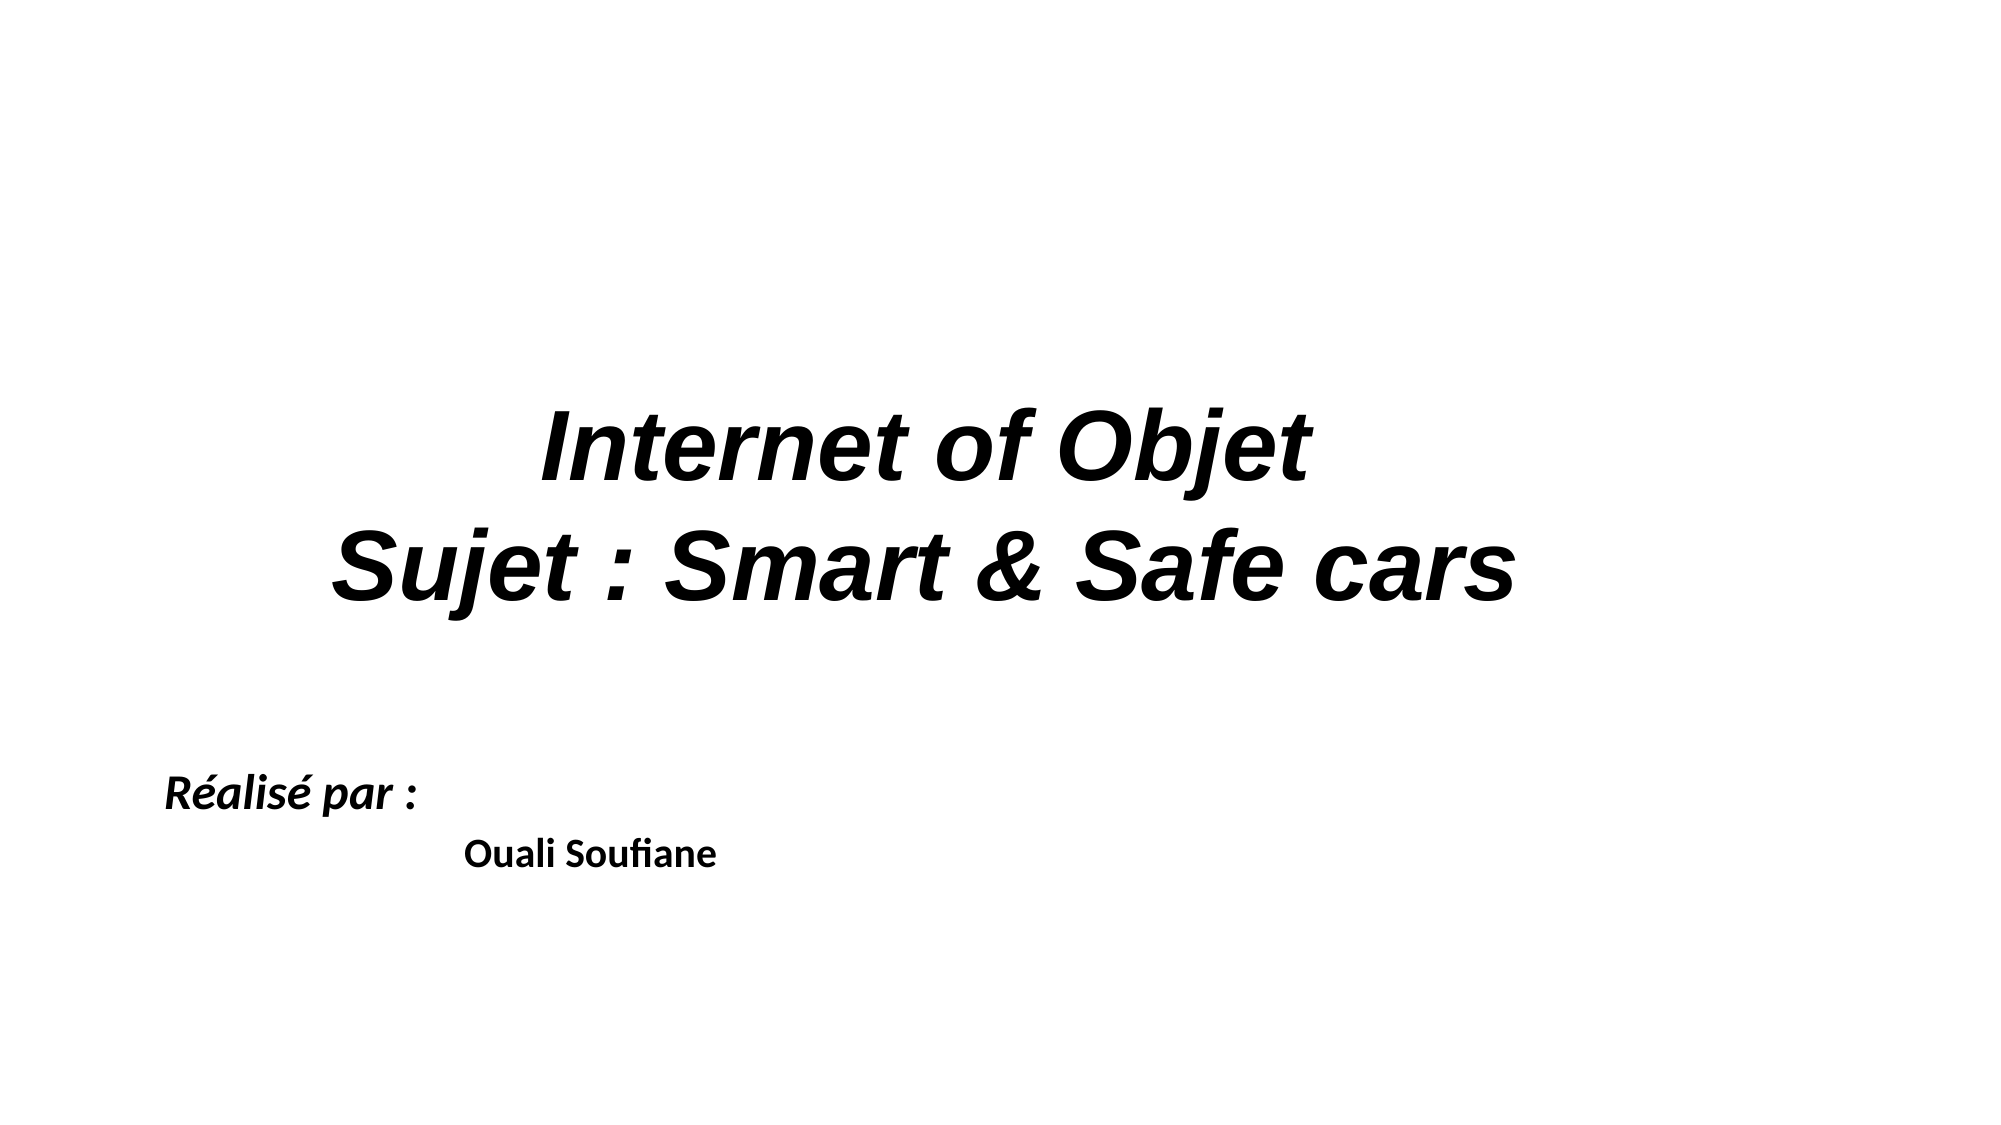

Internet of Objet
Sujet : Smart & Safe cars
Réalisé par :
		Ouali Soufiane